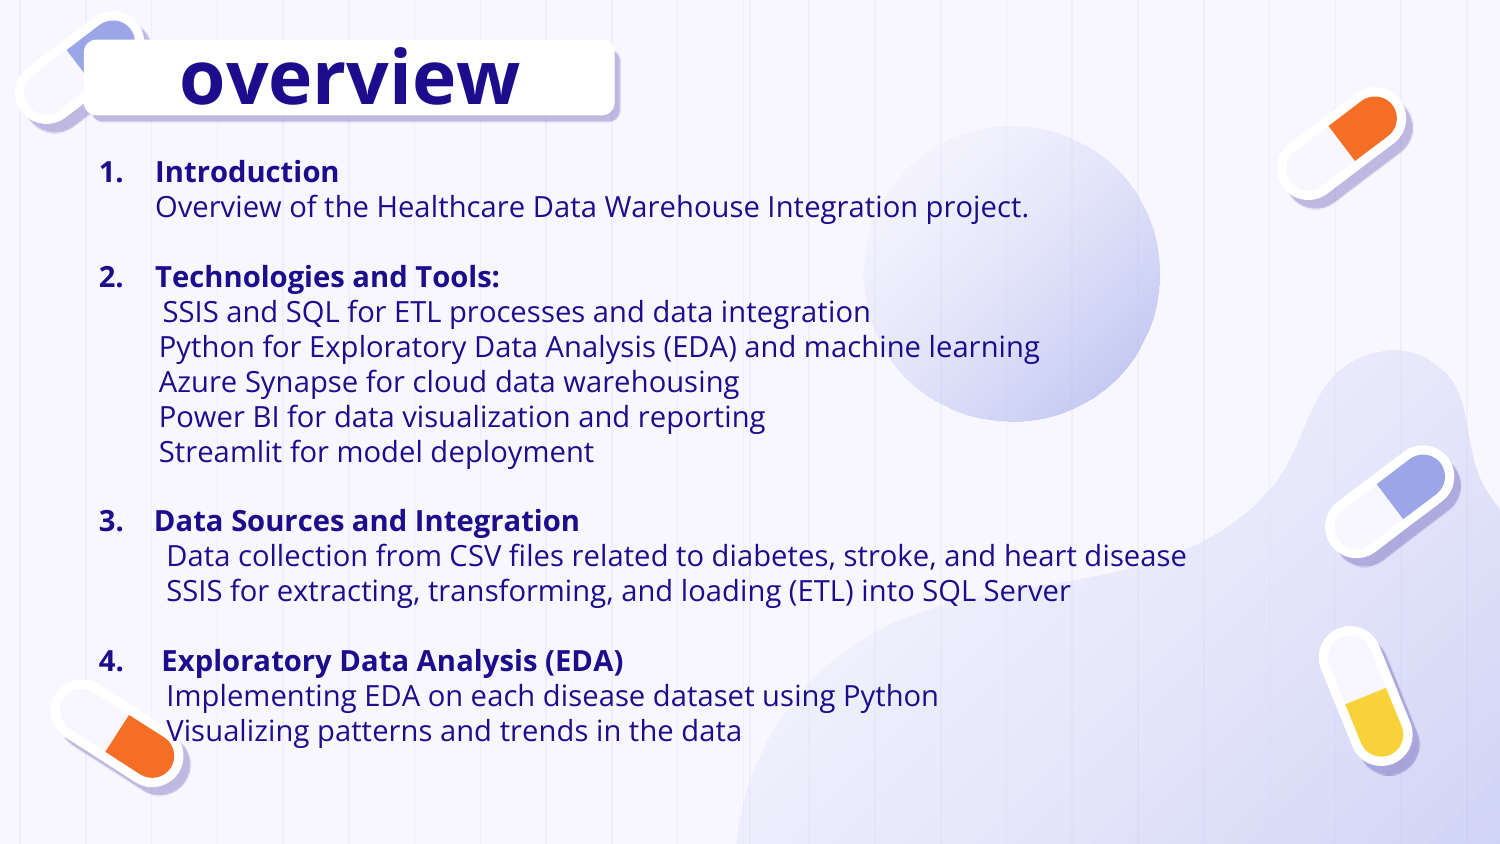

overview

Introduction
Overview of the Healthcare Data Warehouse Integration project.

Technologies and Tools:
 SSIS and SQL for ETL processes and data integration
        Python for Exploratory Data Analysis (EDA) and machine learning
        Azure Synapse for cloud data warehousing
        Power BI for data visualization and reporting
        Streamlit for model deployment

3.    Data Sources and Integration
         Data collection from CSV files related to diabetes, stroke, and heart disease
         SSIS for extracting, transforming, and loading (ETL) into SQL Server

4.     Exploratory Data Analysis (EDA)
         Implementing EDA on each disease dataset using Python
         Visualizing patterns and trends in the data